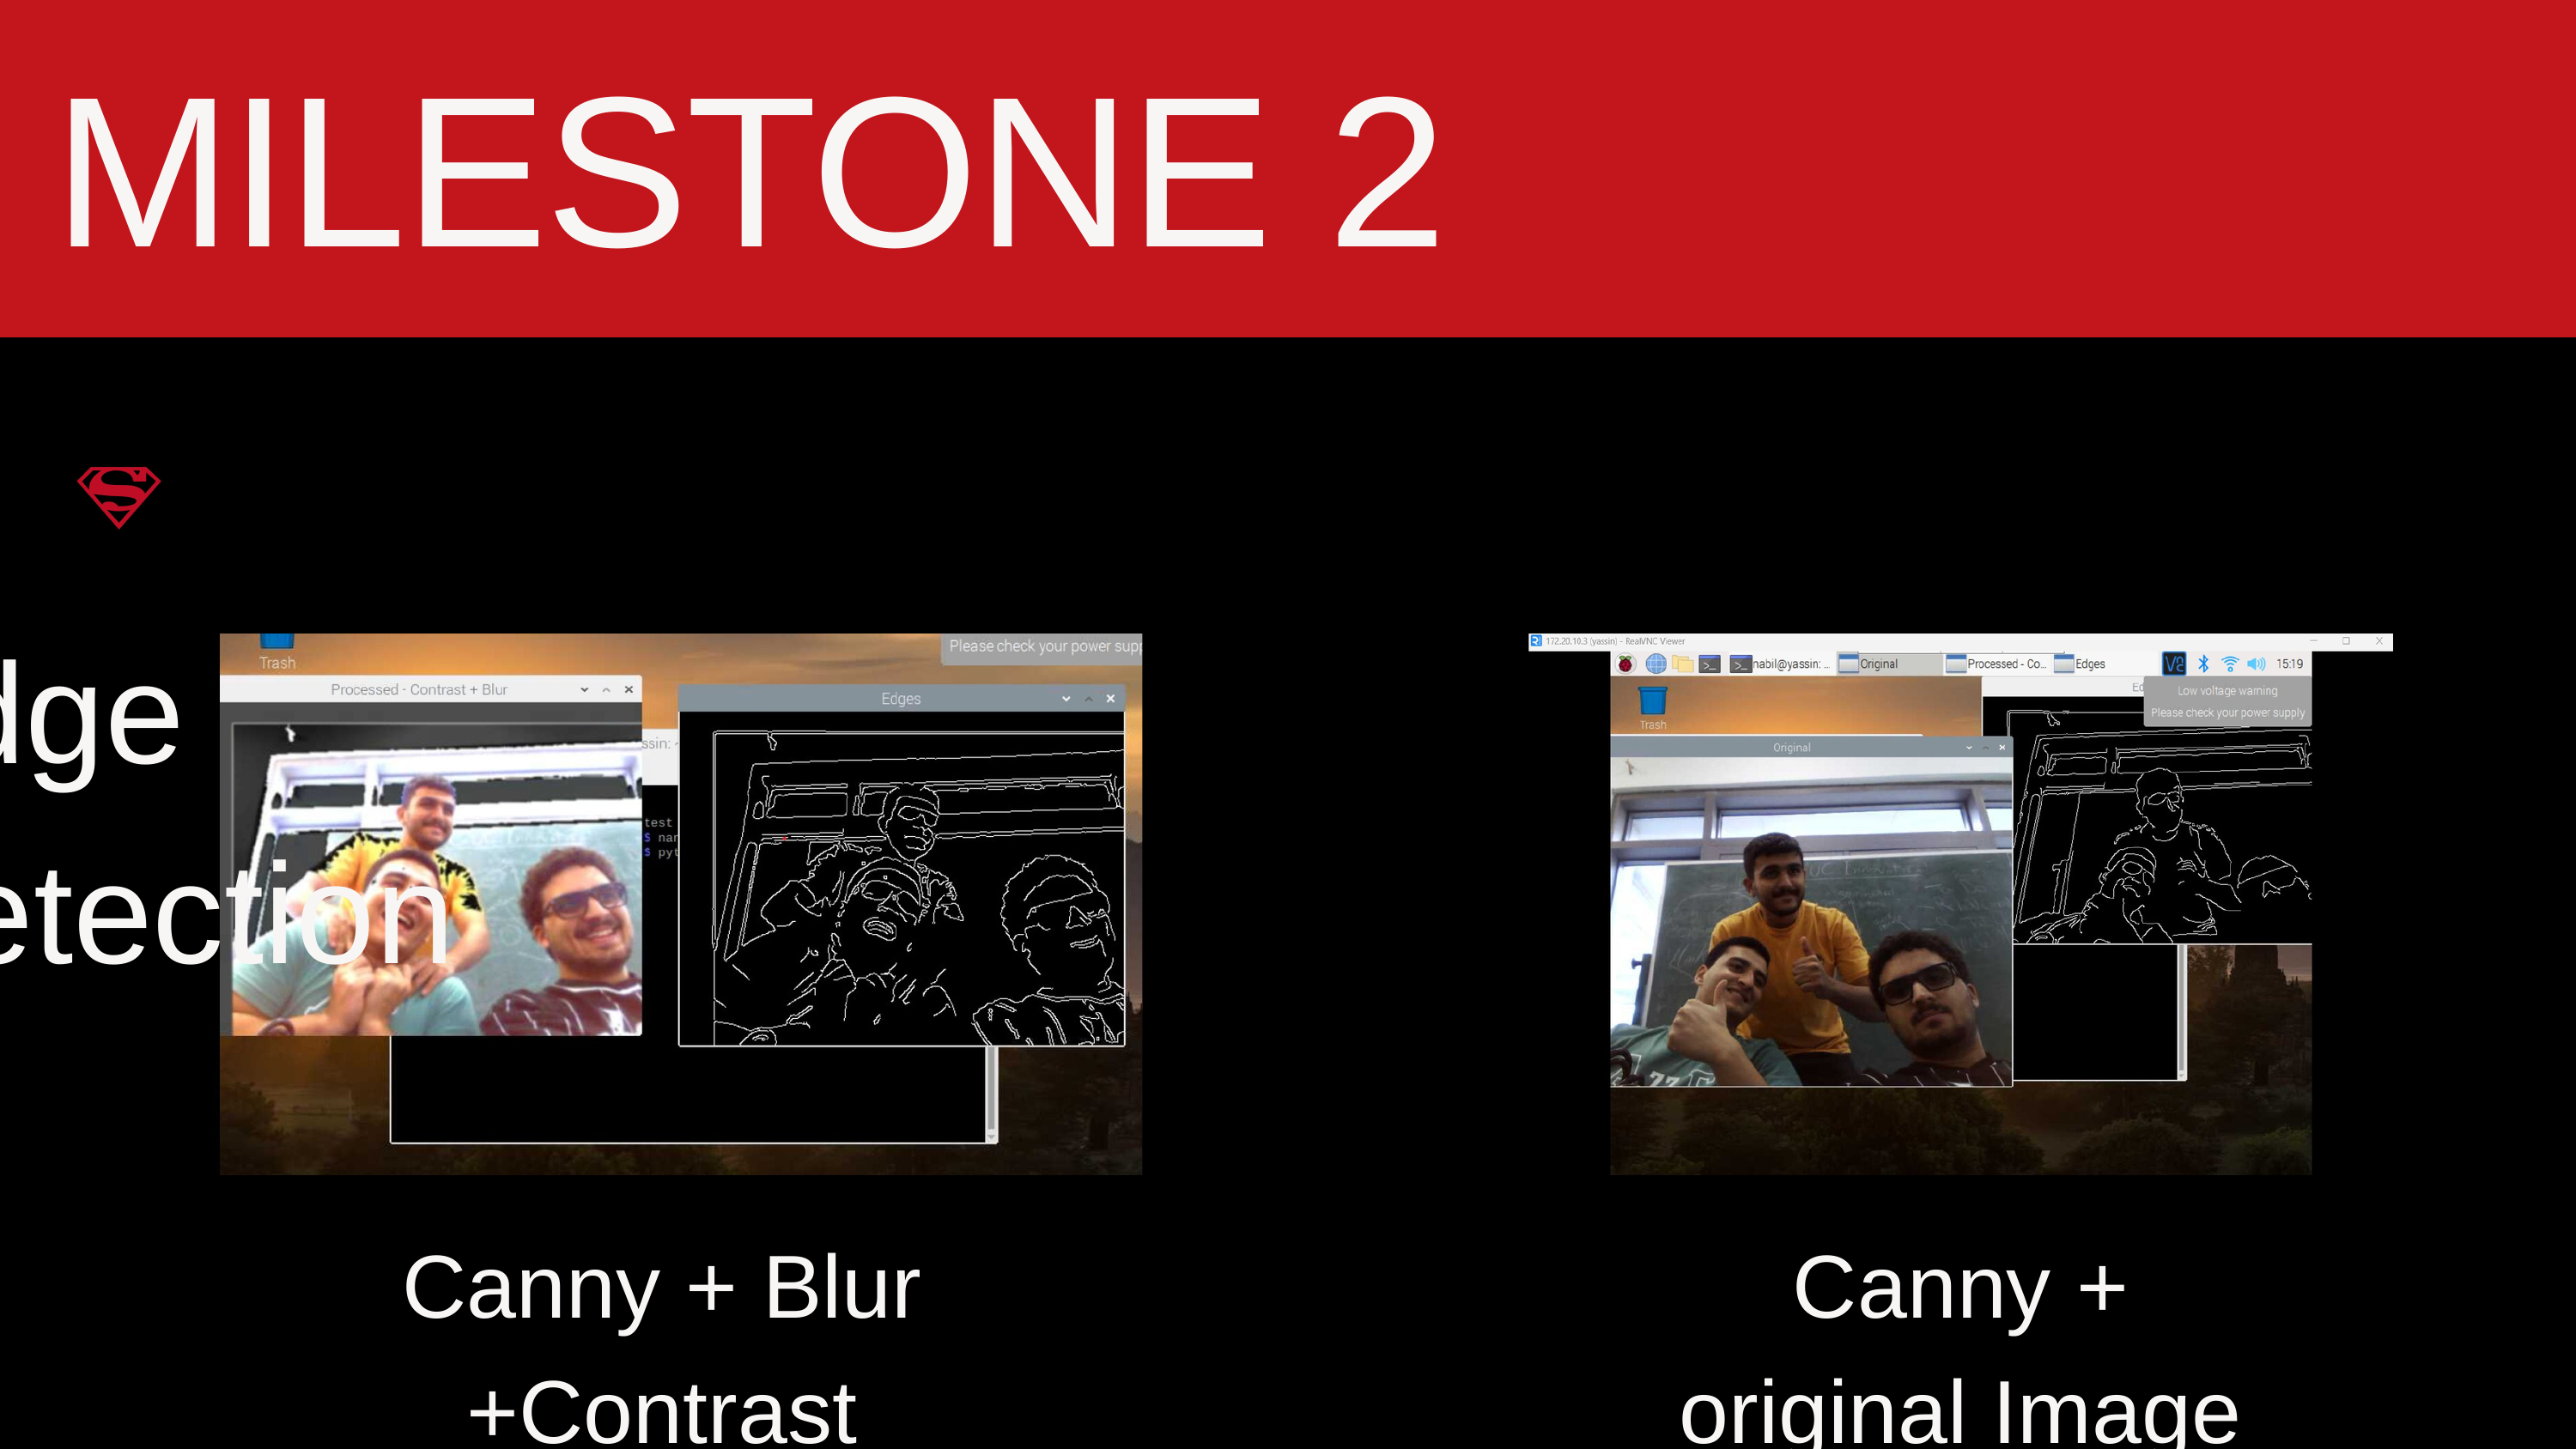

MILESTONE 2
                Edge Detection

Canny + Blur +Contrast
Canny + original Image